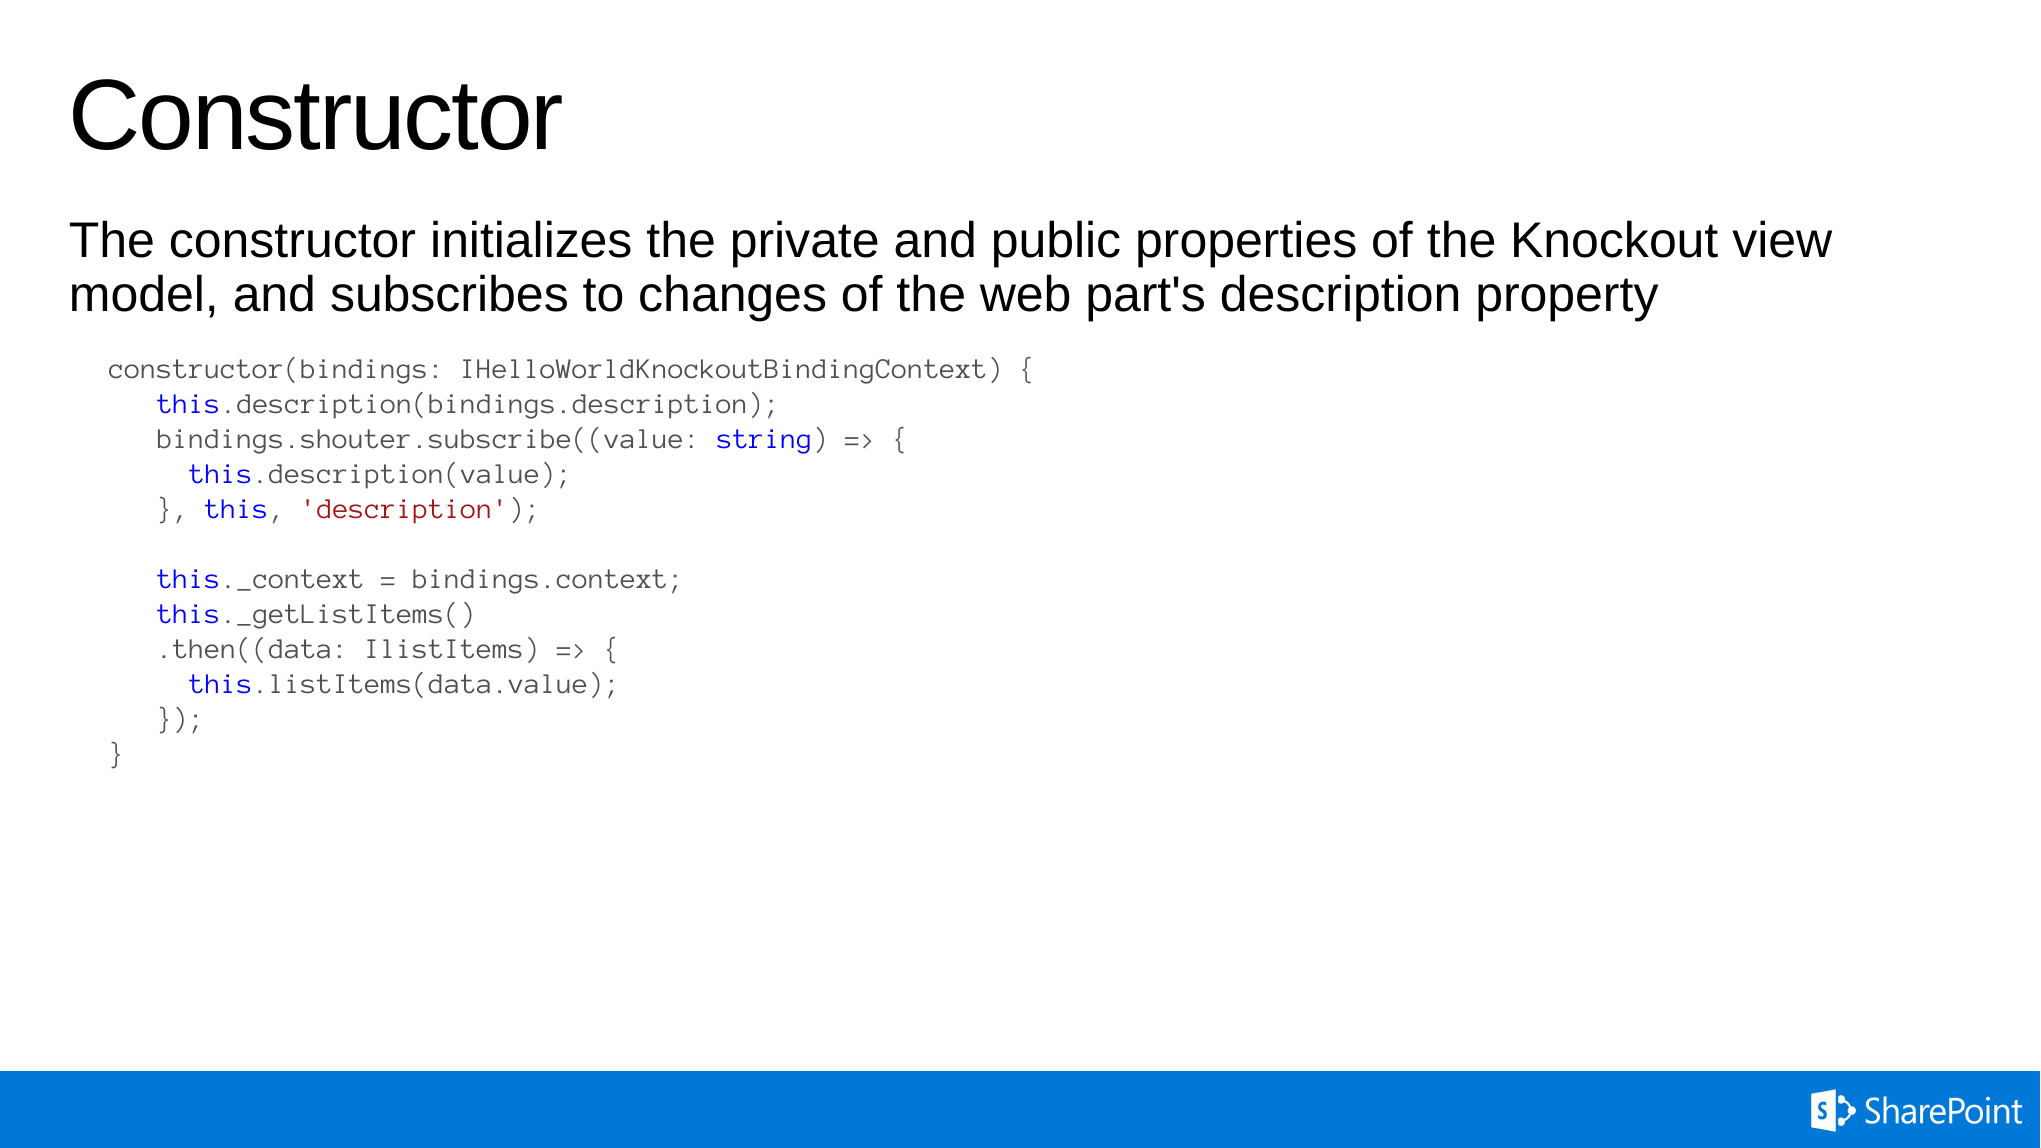

# Constructor
The constructor initializes the private and public properties of the Knockout view model, and subscribes to changes of the web part's description property

 constructor(bindings: IHelloWorldKnockoutBindingContext) {
    this.description(bindings.description);
    bindings.shouter.subscribe((value: string) => {
      this.description(value);
    }, this, 'description');

    this._context = bindings.context;
    this._getListItems()
    .then((data: IlistItems) => {
      this.listItems(data.value);
    });
 }